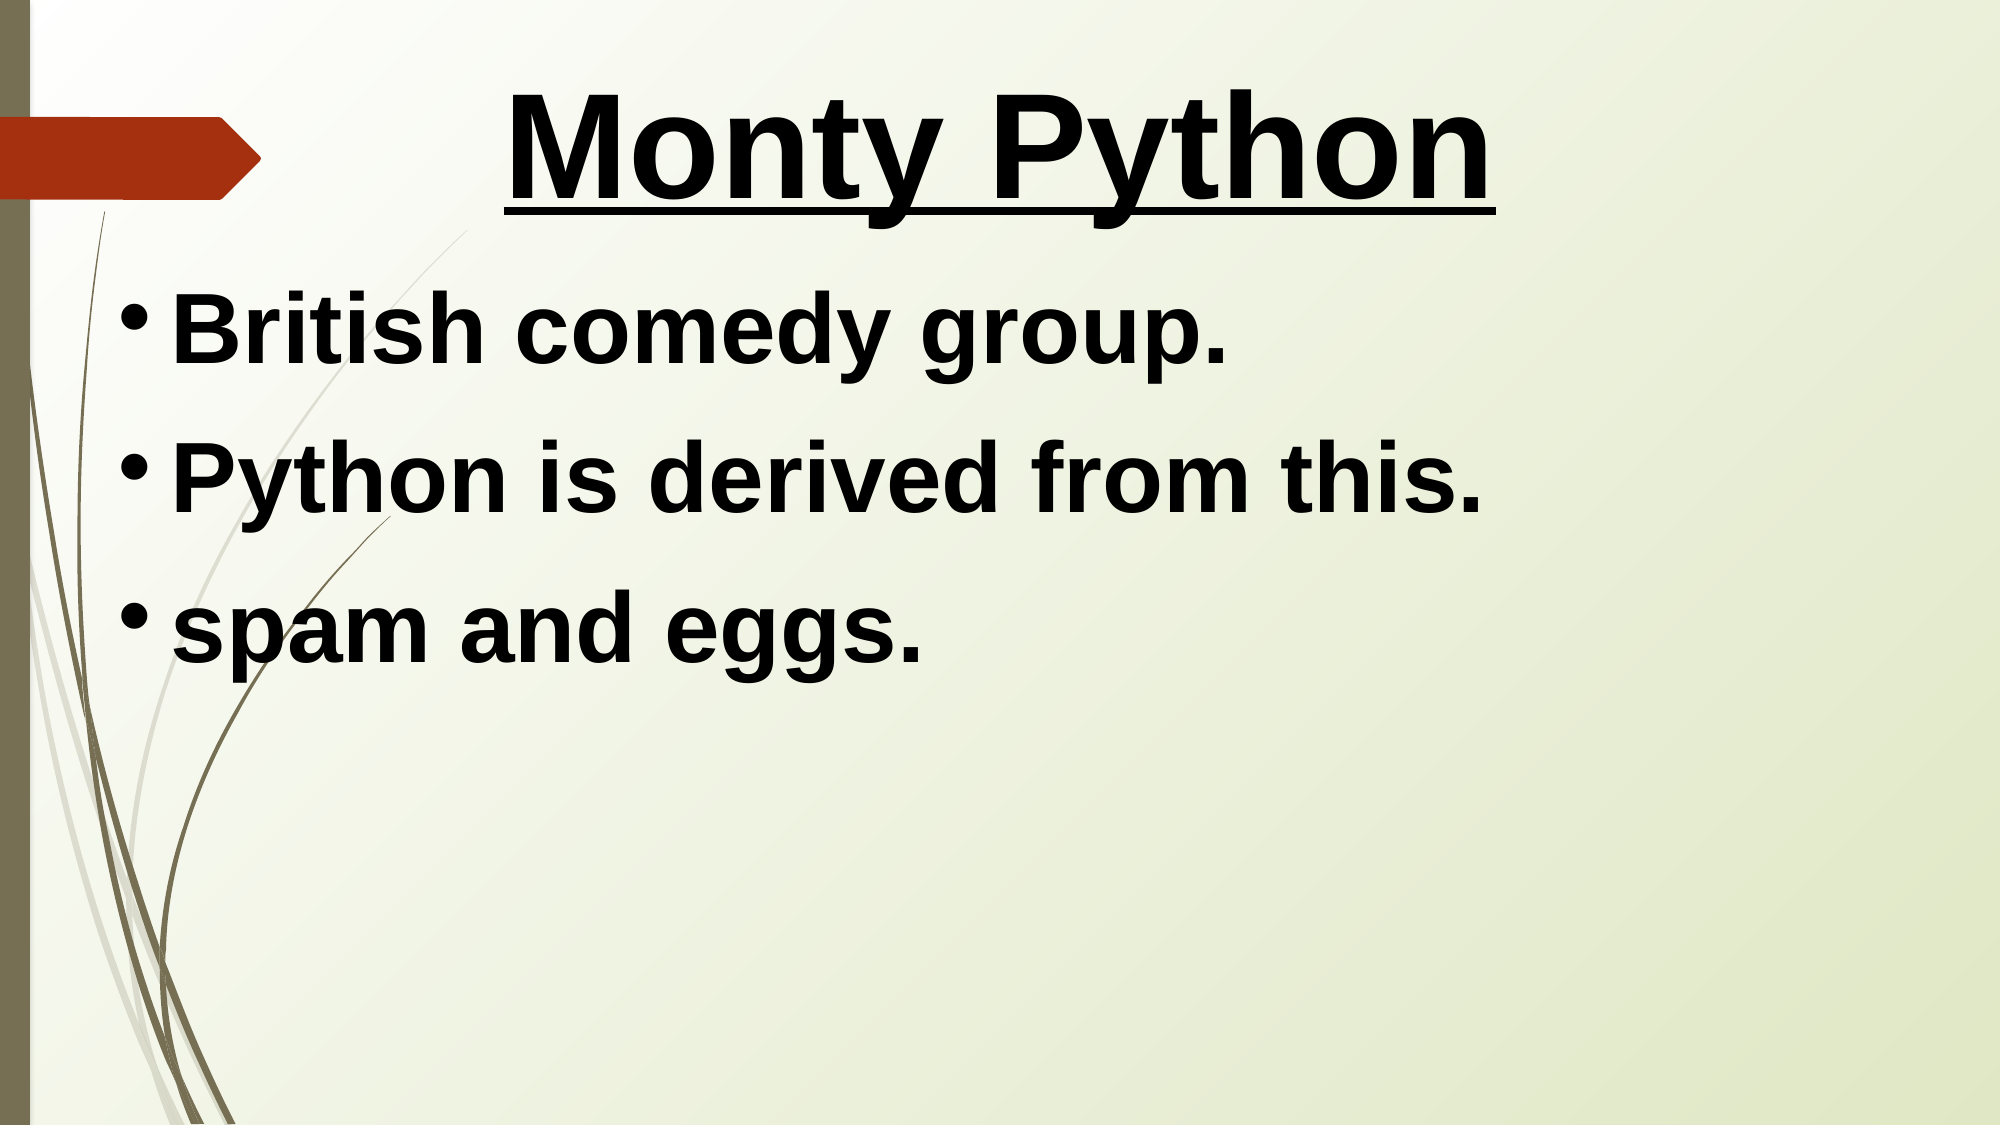

Monty Python
British comedy group.
Python is derived from this.
spam and eggs.